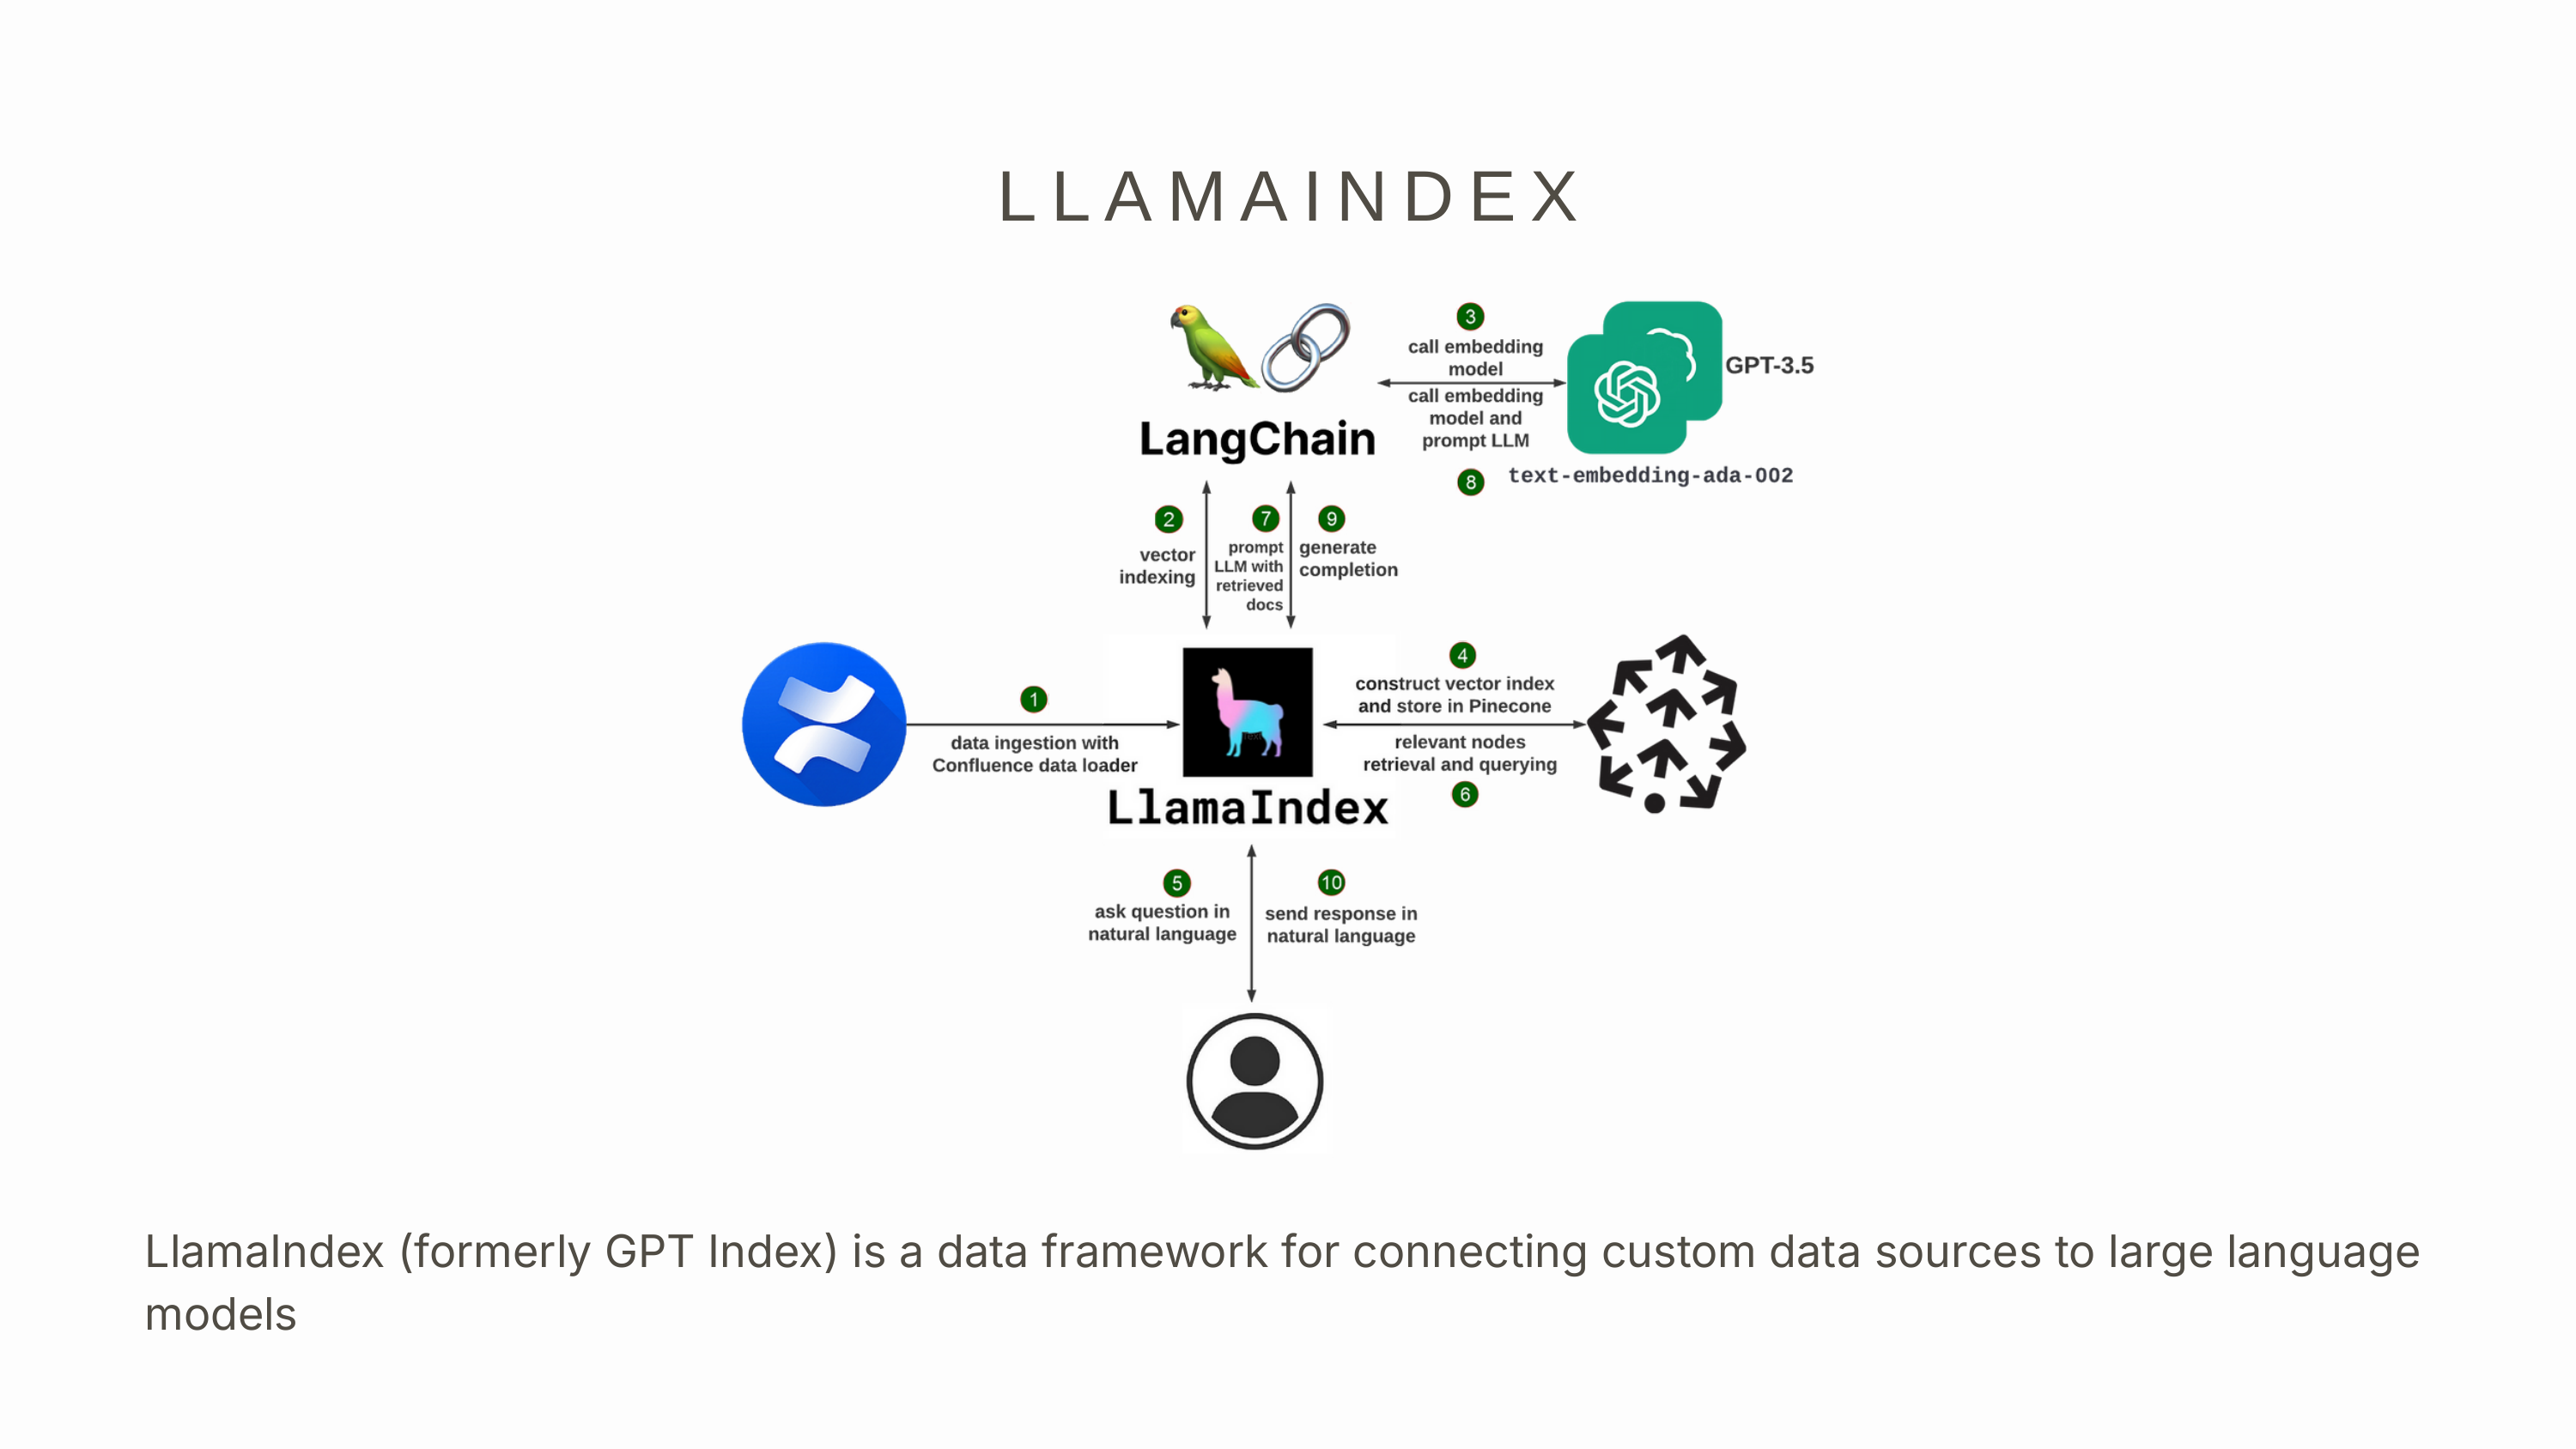

LLAMAINDEX

LlamaIndex (formerly GPT Index) is a data framework for connecting custom data sources to large language models